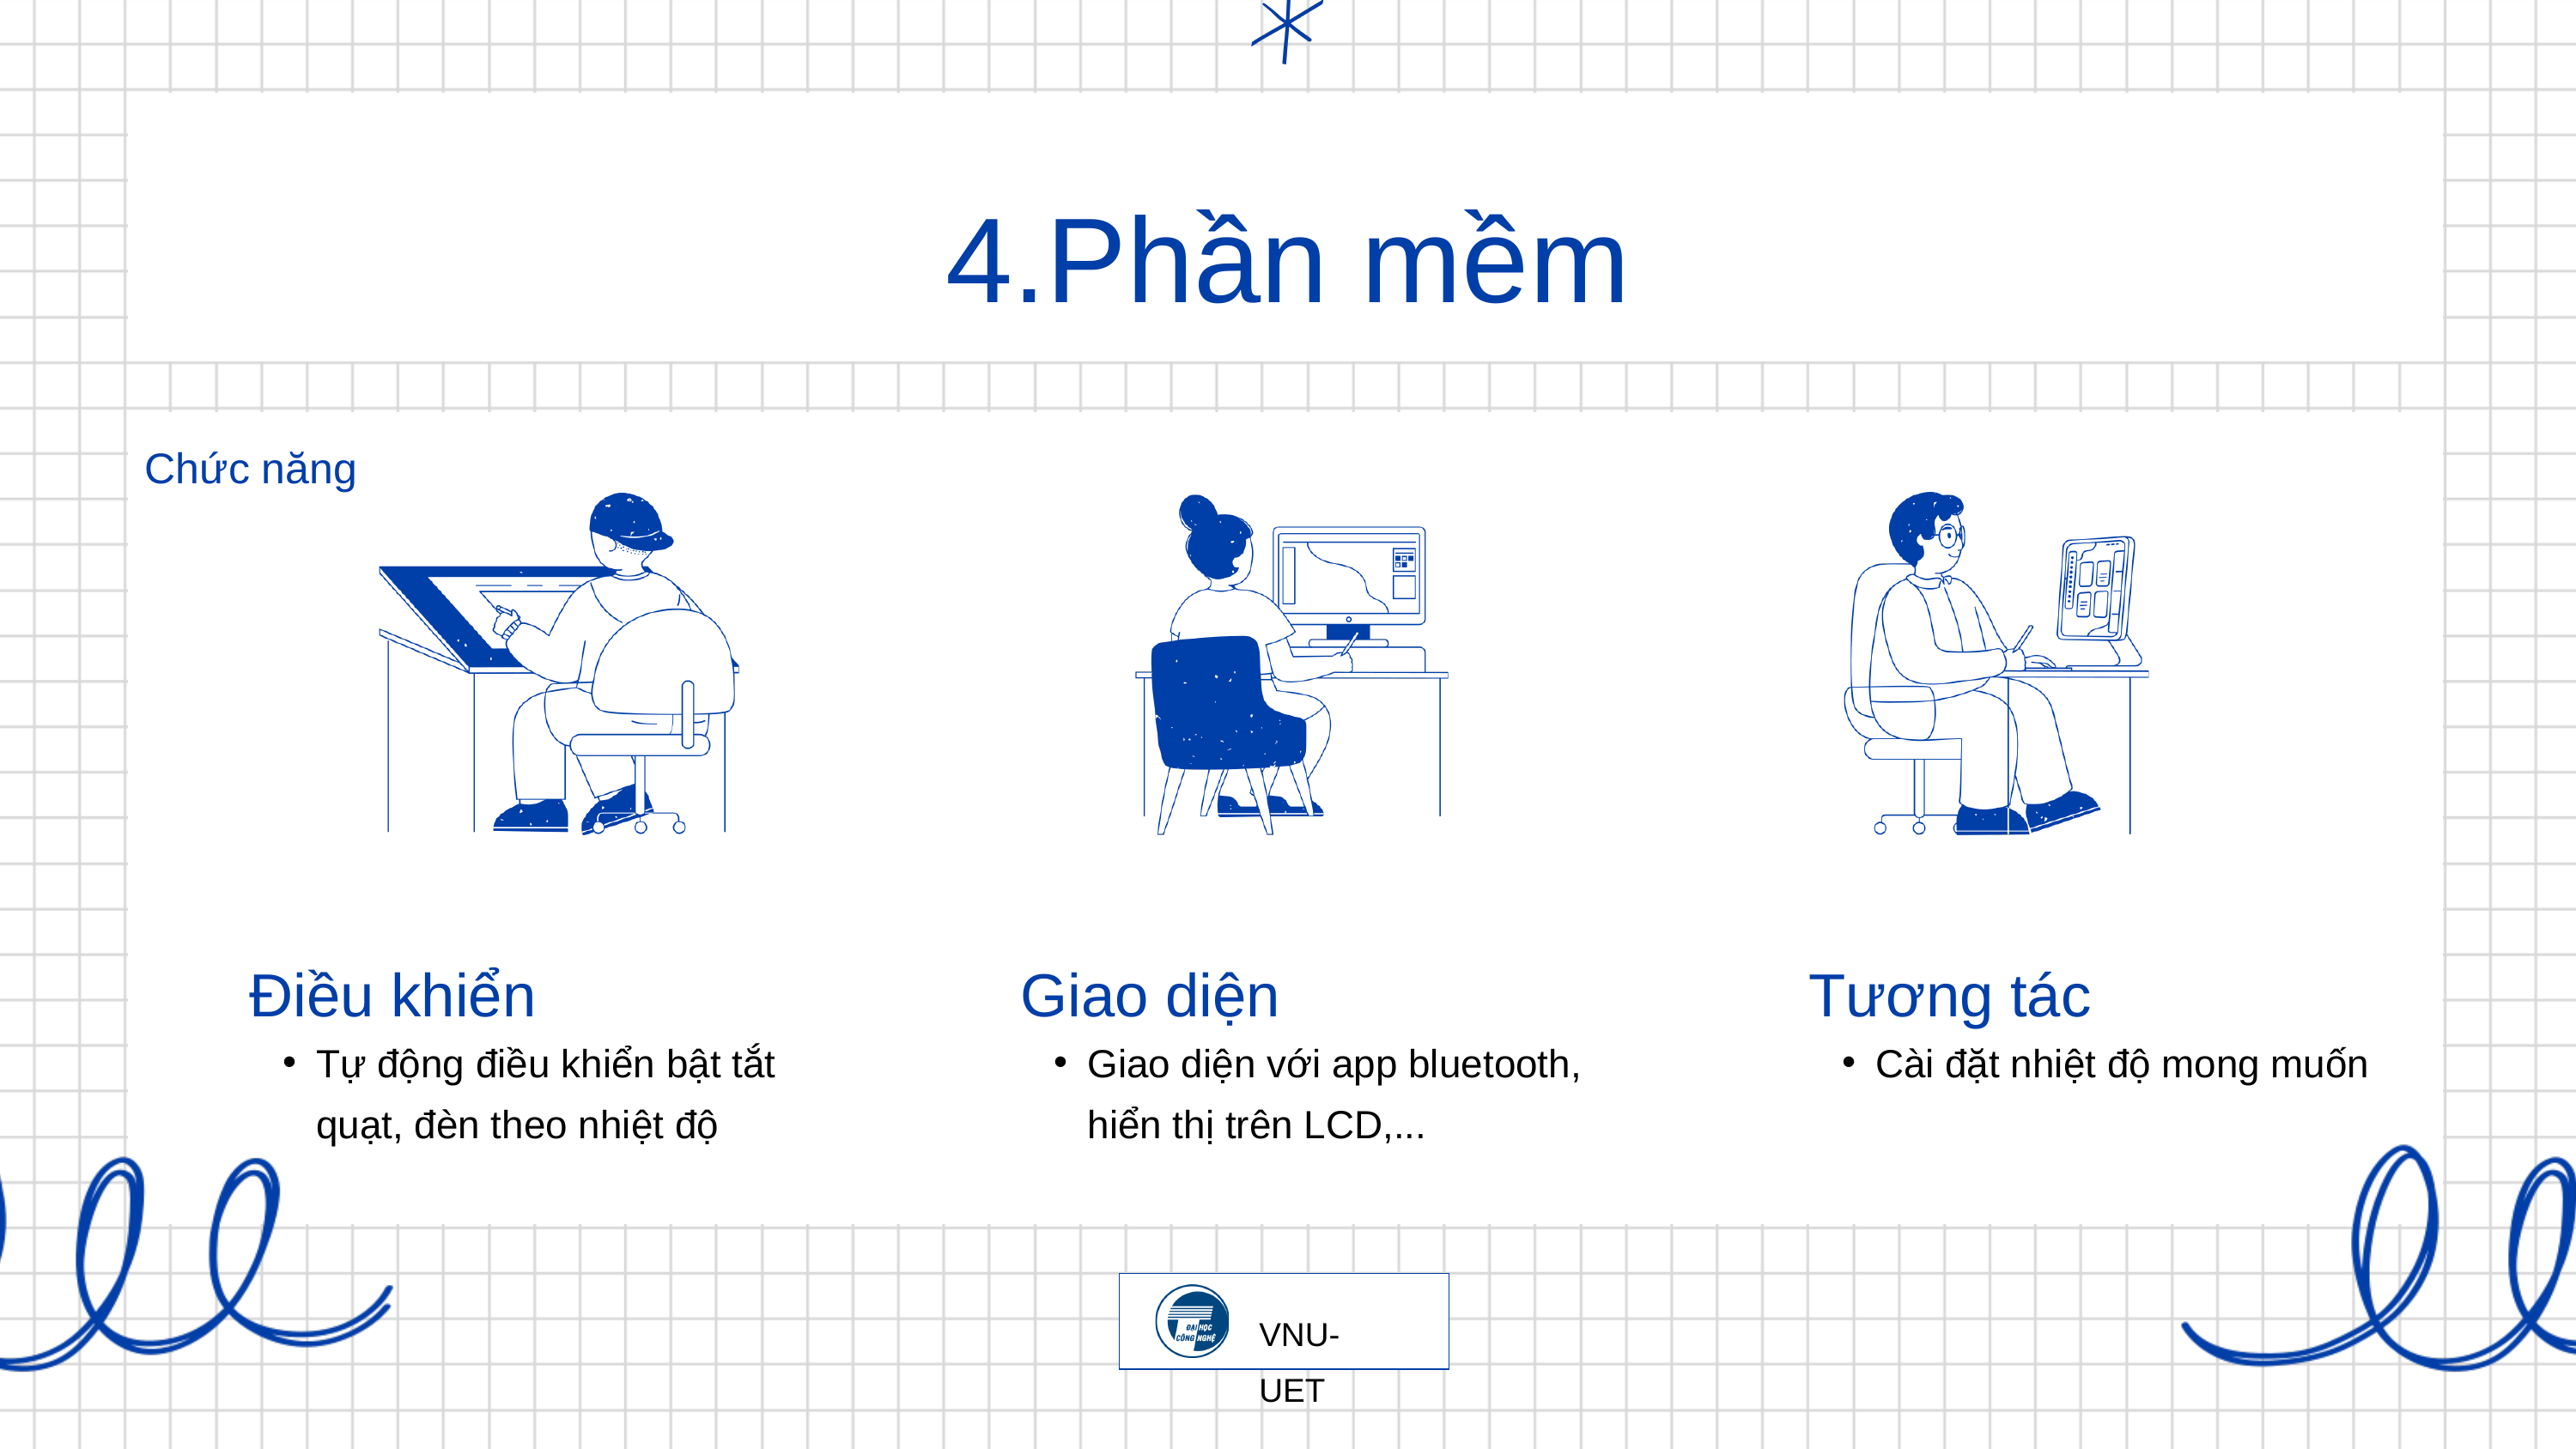

4.Phần mềm

Chức năng

Điều khiển
Tự động điều khiển bật tắt quạt, đèn theo nhiệt độ
Giao diện
Giao diện với app bluetooth, hiển thị trên LCD,...
Tương tác
Cài đặt nhiệt độ mong muốn

VNU-UET